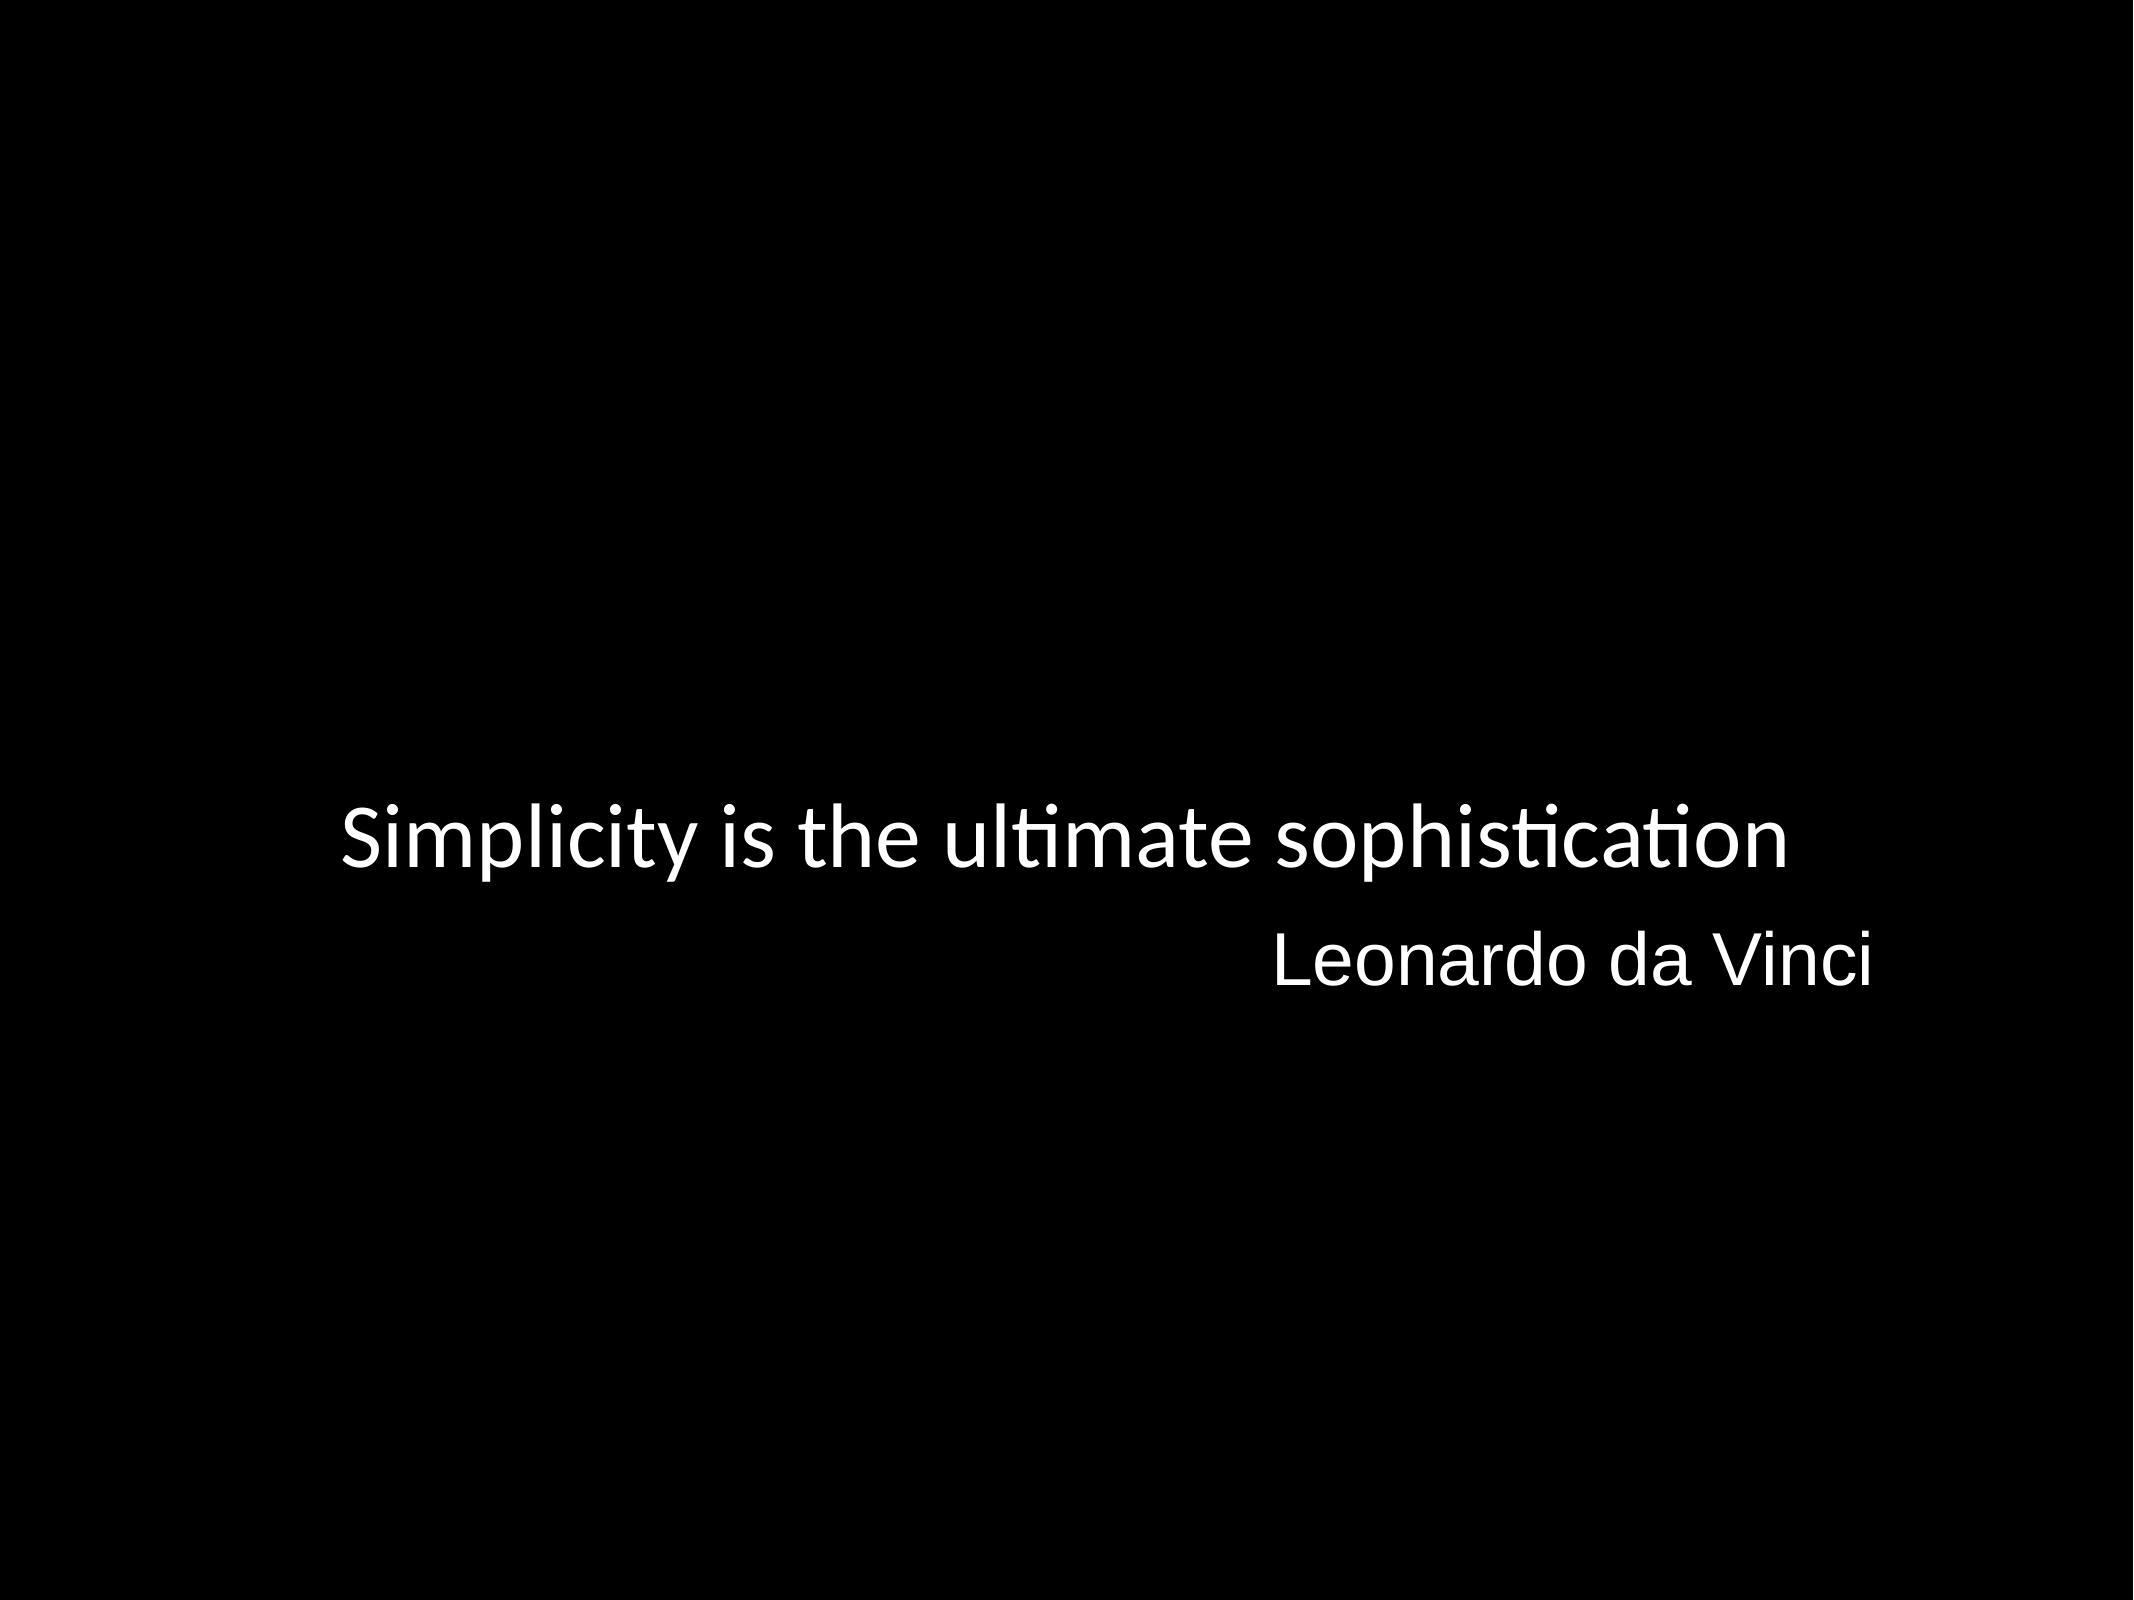

Simplicity is the ultimate sophistication
Leonardo da Vinci